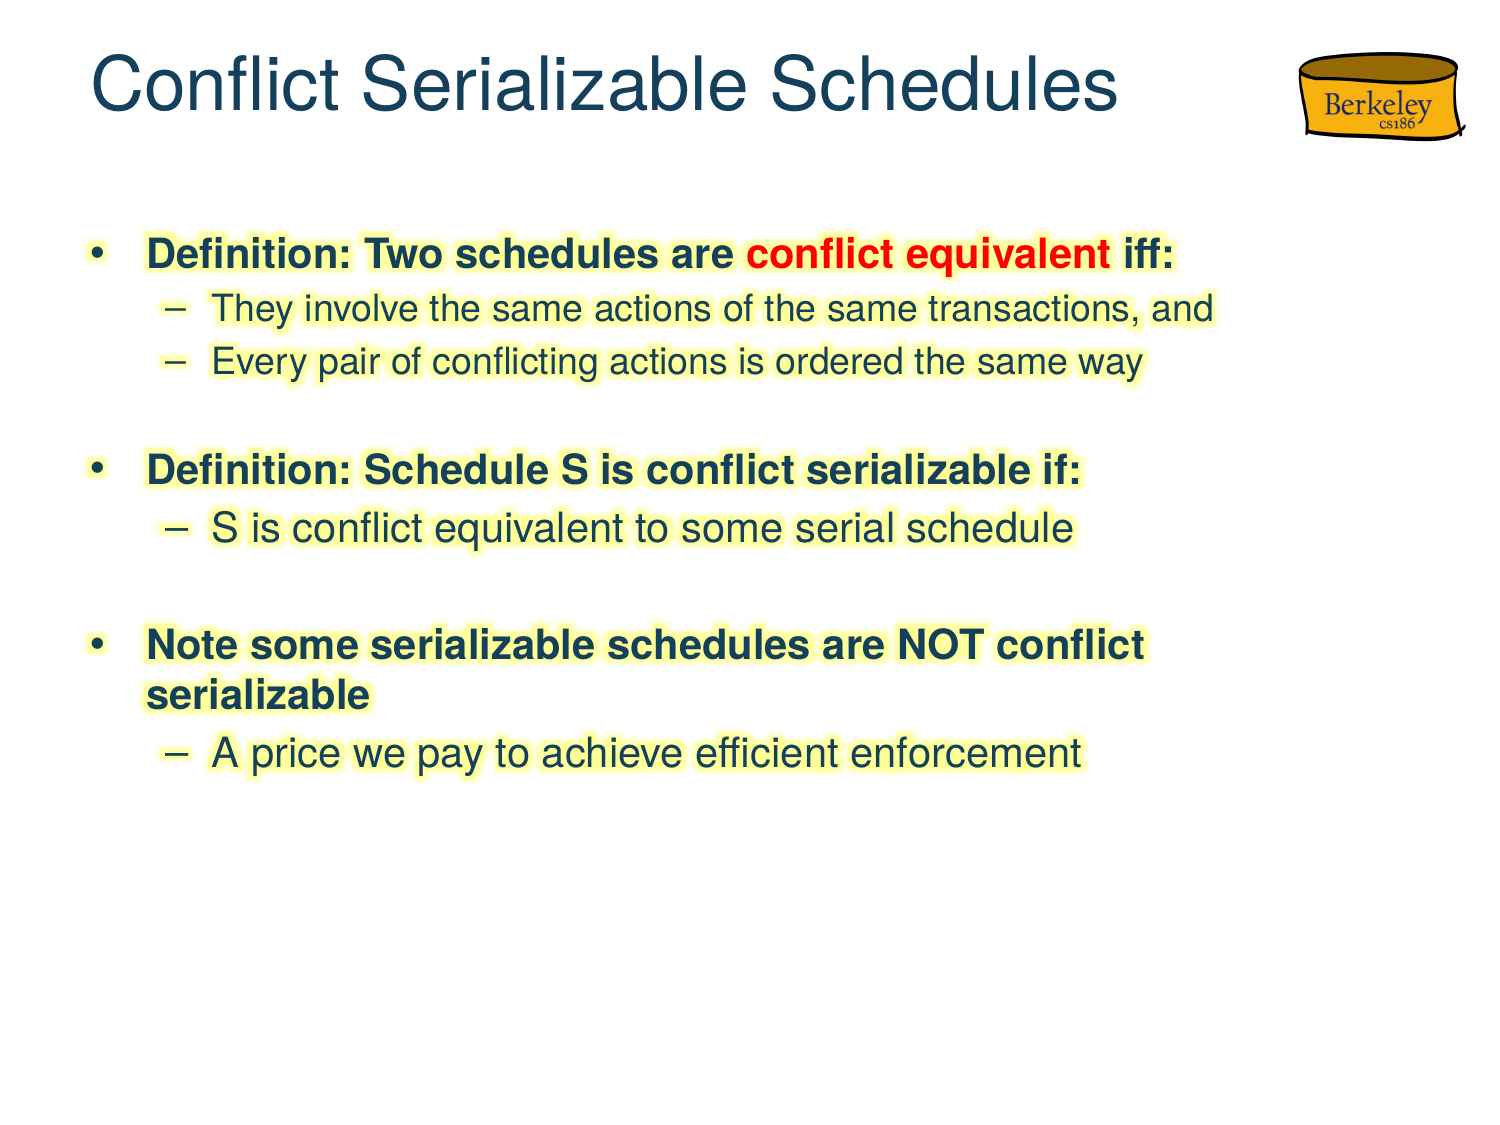

# Conflict Serializable Schedules
Definition: Two schedules are conflict equivalent iff:
They involve the same actions of the same transactions, and
Every pair of conflicting actions is ordered the same way

Definition: Schedule S is conflict serializable if:
S is conflict equivalent to some serial schedule

Note some serializable schedules are NOT conflict serializable
A price we pay to achieve efficient enforcement